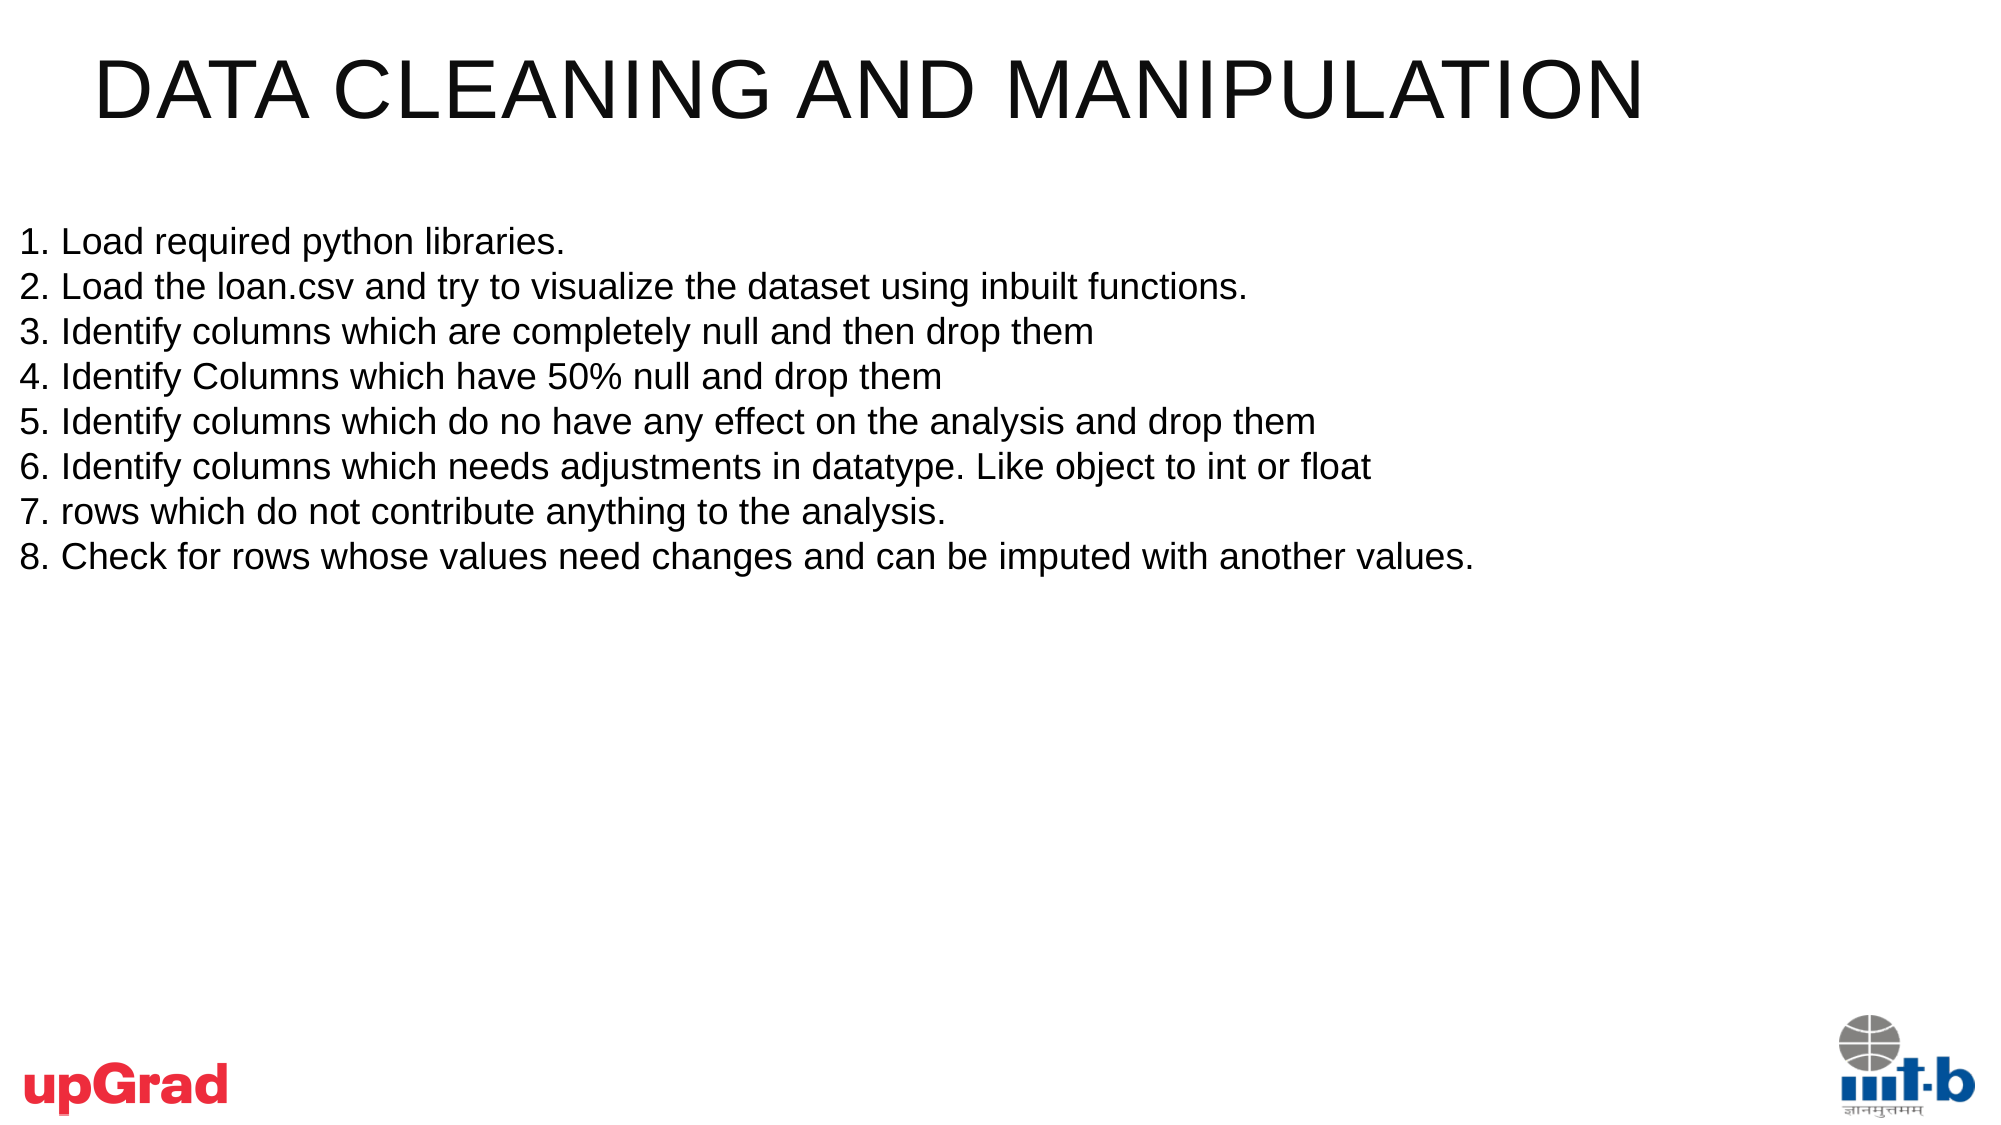

Data Cleaning and Manipulation

1. Load required python libraries.
2. Load the loan.csv and try to visualize the dataset using inbuilt functions.
3. Identify columns which are completely null and then drop them
4. Identify Columns which have 50% null and drop them
5. Identify columns which do no have any effect on the analysis and drop them
6. Identify columns which needs adjustments in datatype. Like object to int or float
7. rows which do not contribute anything to the analysis.
8. Check for rows whose values need changes and can be imputed with another values.